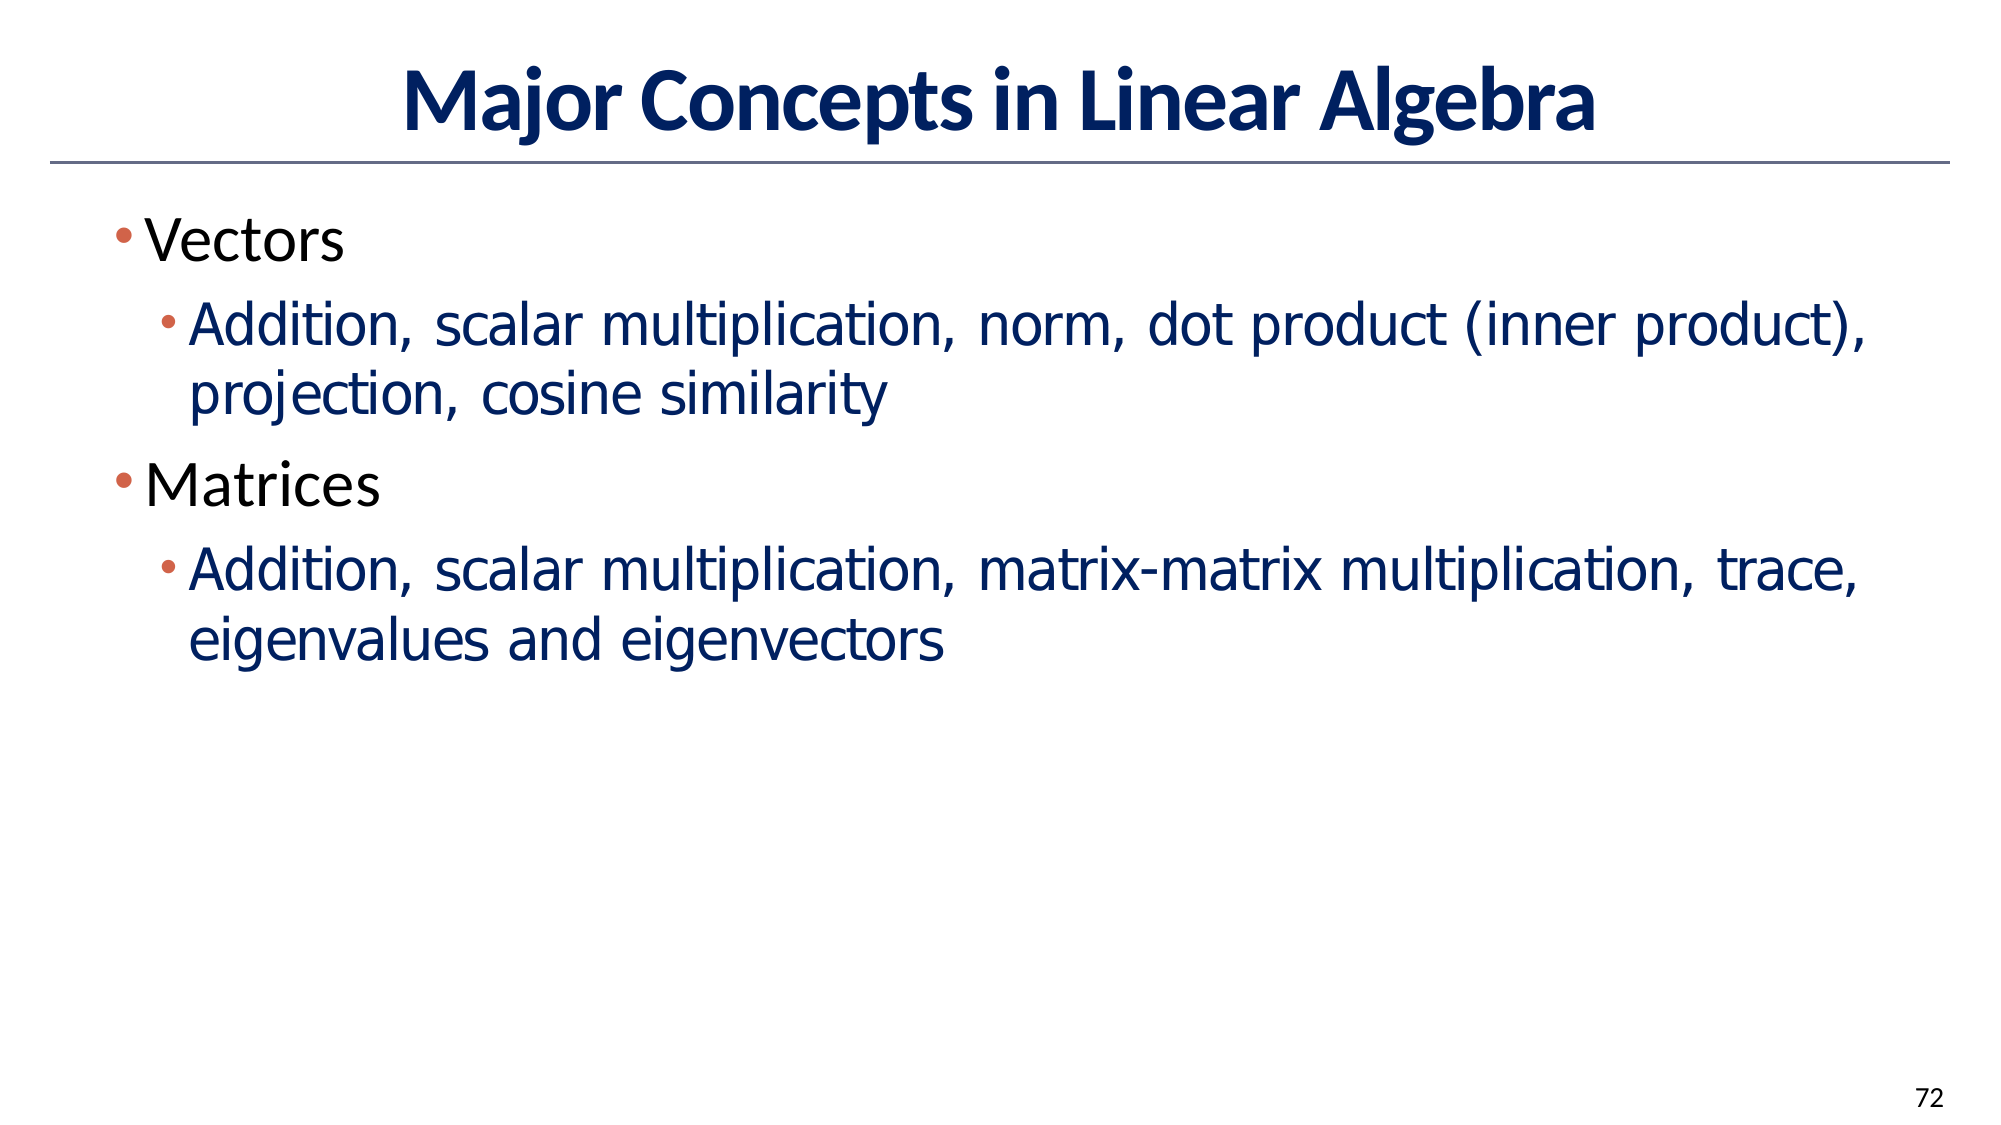

# Major Concepts in Linear Algebra
Vectors
Addition, scalar multiplication, norm, dot product (inner product), projection, cosine similarity
Matrices
Addition, scalar multiplication, matrix-matrix multiplication, trace, eigenvalues and eigenvectors
72